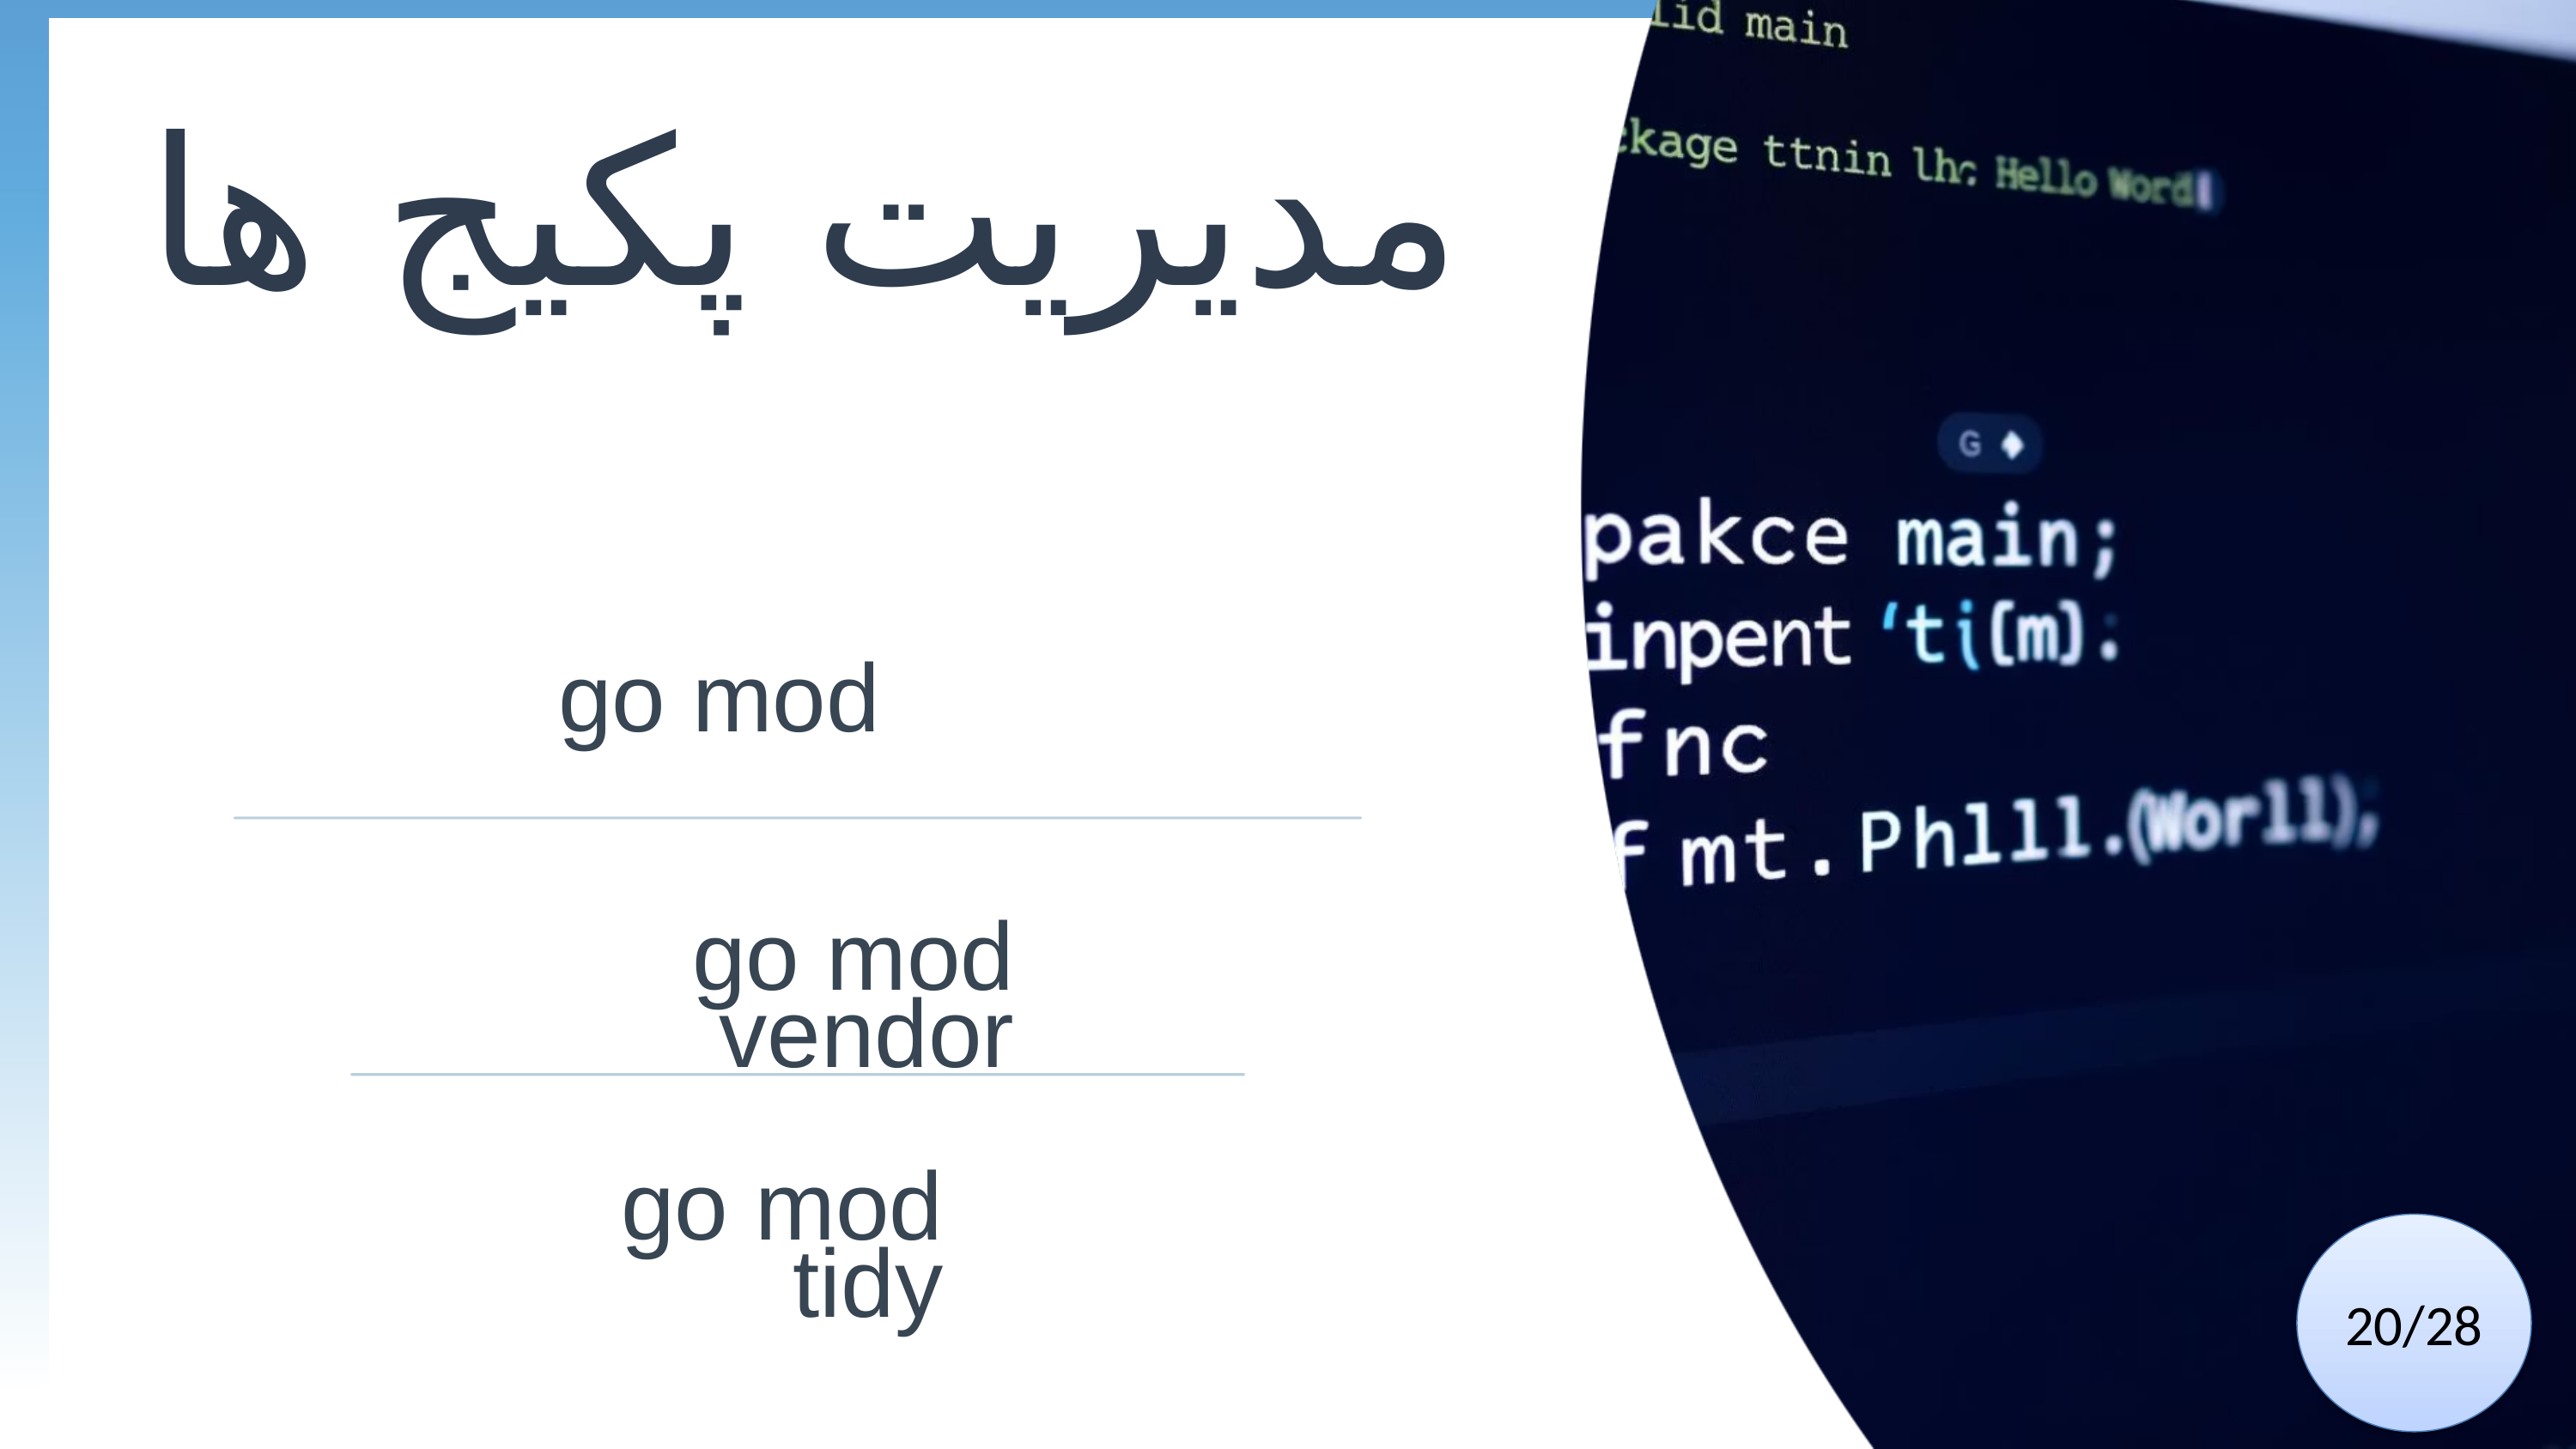

مدیریت پکیج ها
go mod

go mod vendor

go mod tidy
20/28